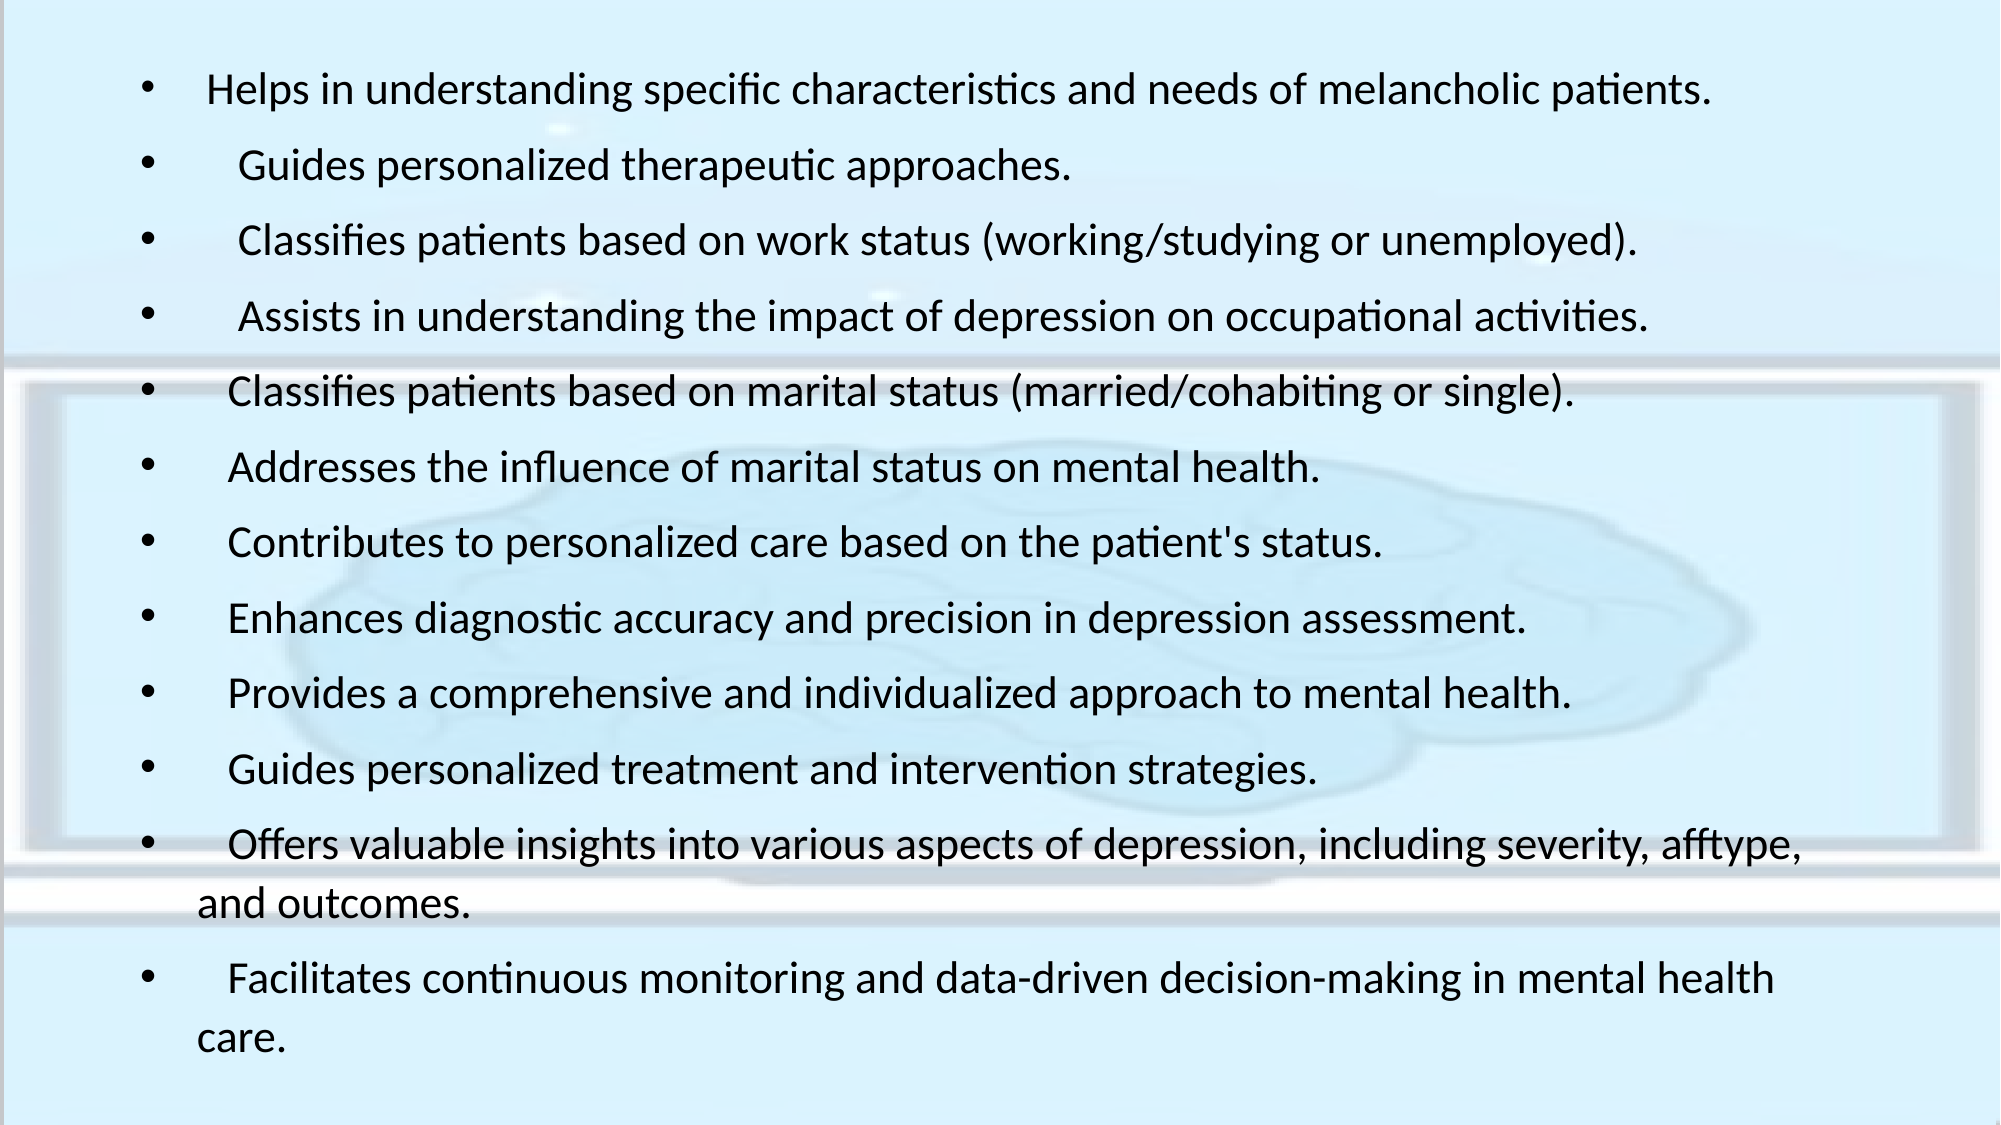

Helps in understanding specific characteristics and needs of melancholic patients.
    Guides personalized therapeutic approaches.
    Classifies patients based on work status (working/studying or unemployed).
    Assists in understanding the impact of depression on occupational activities.
   Classifies patients based on marital status (married/cohabiting or single).
   Addresses the influence of marital status on mental health.
   Contributes to personalized care based on the patient's status.
   Enhances diagnostic accuracy and precision in depression assessment.
   Provides a comprehensive and individualized approach to mental health.
   Guides personalized treatment and intervention strategies.
   Offers valuable insights into various aspects of depression, including severity, afftype, and outcomes.
   Facilitates continuous monitoring and data-driven decision-making in mental health care.